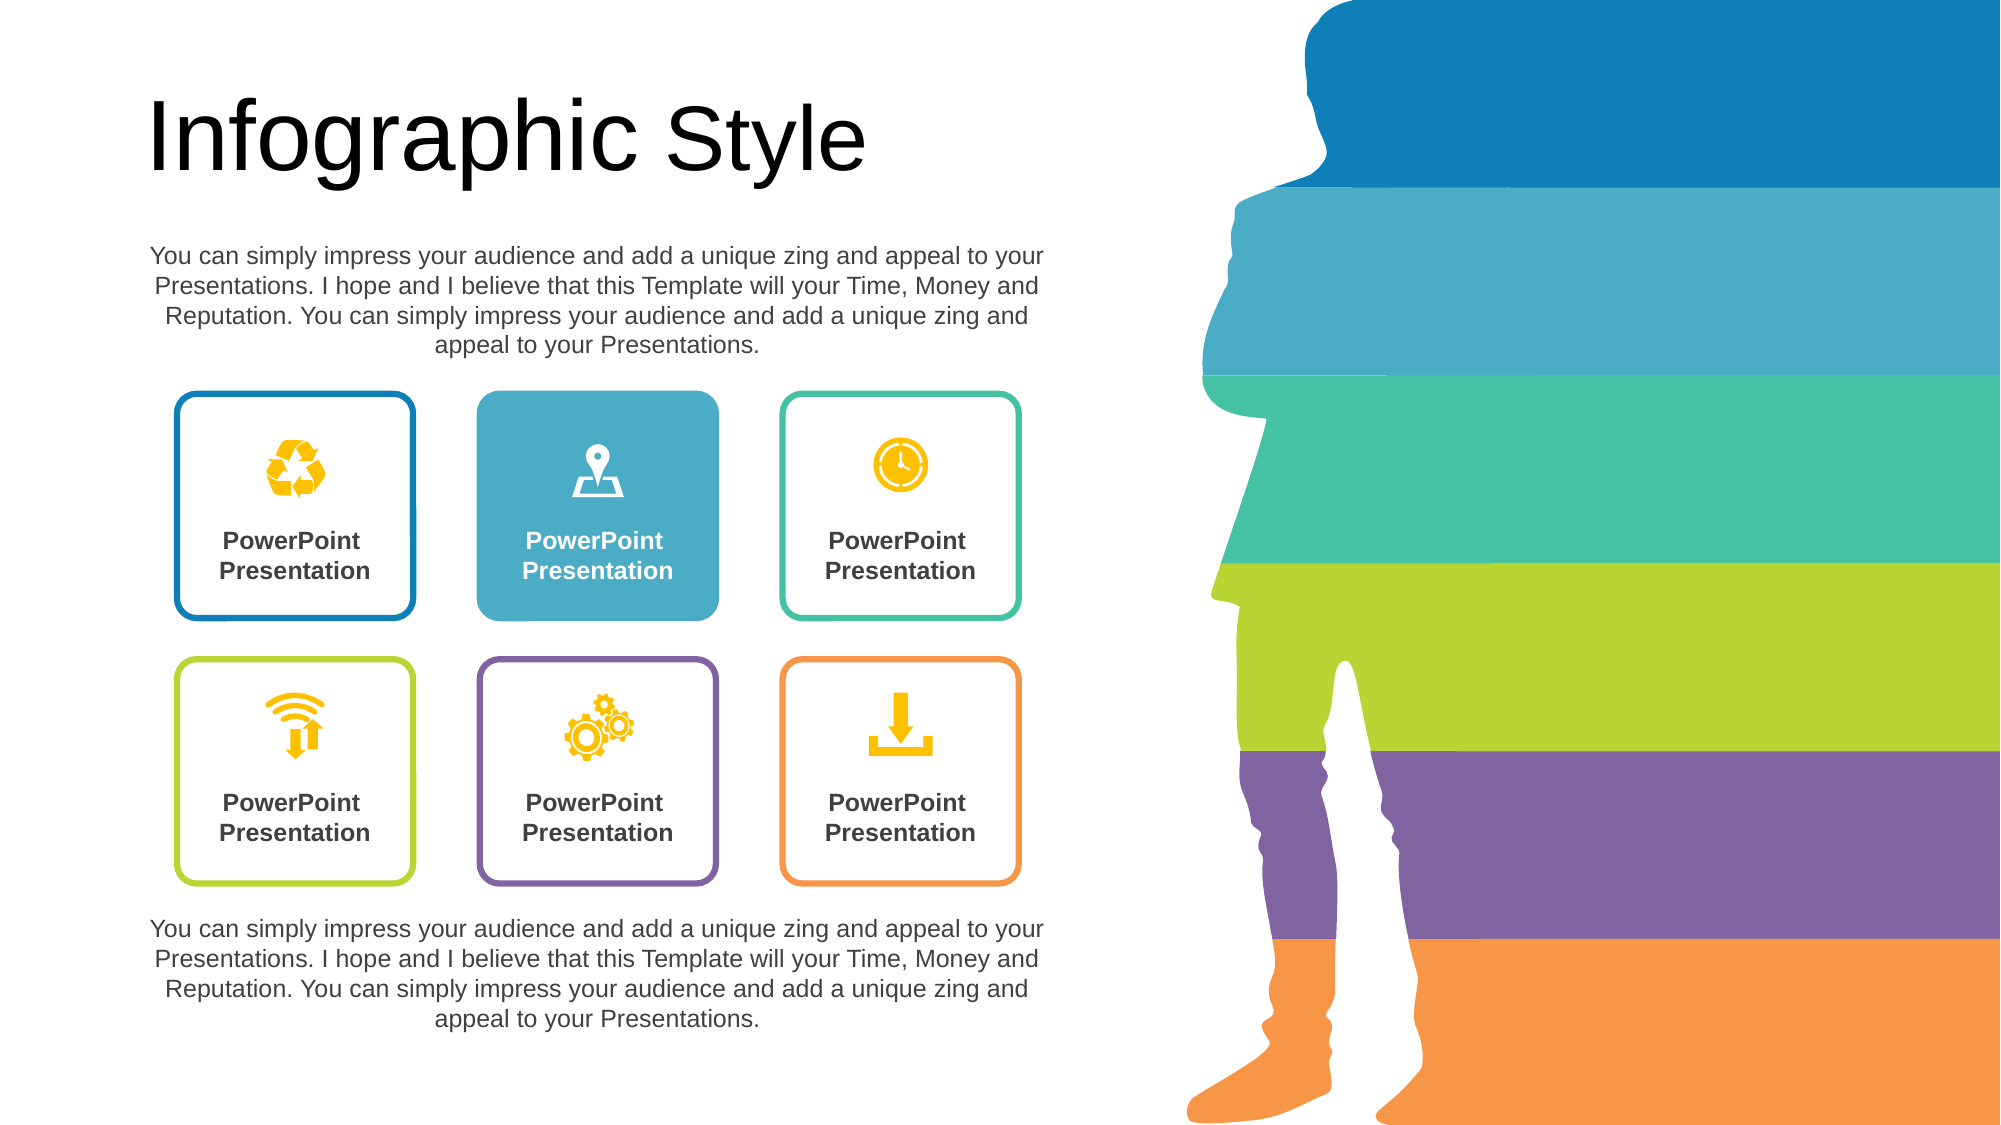

Infographic Style
You can simply impress your audience and add a unique zing and appeal to your Presentations. I hope and I believe that this Template will your Time, Money and Reputation. You can simply impress your audience and add a unique zing and appeal to your Presentations.

PowerPoint  Presentation
PowerPoint  Presentation
PowerPoint  Presentation

PowerPoint  Presentation
PowerPoint  Presentation
PowerPoint  Presentation
You can simply impress your audience and add a unique zing and appeal to your Presentations. I hope and I believe that this Template will your Time, Money and Reputation. You can simply impress your audience and add a unique zing and appeal to your Presentations.